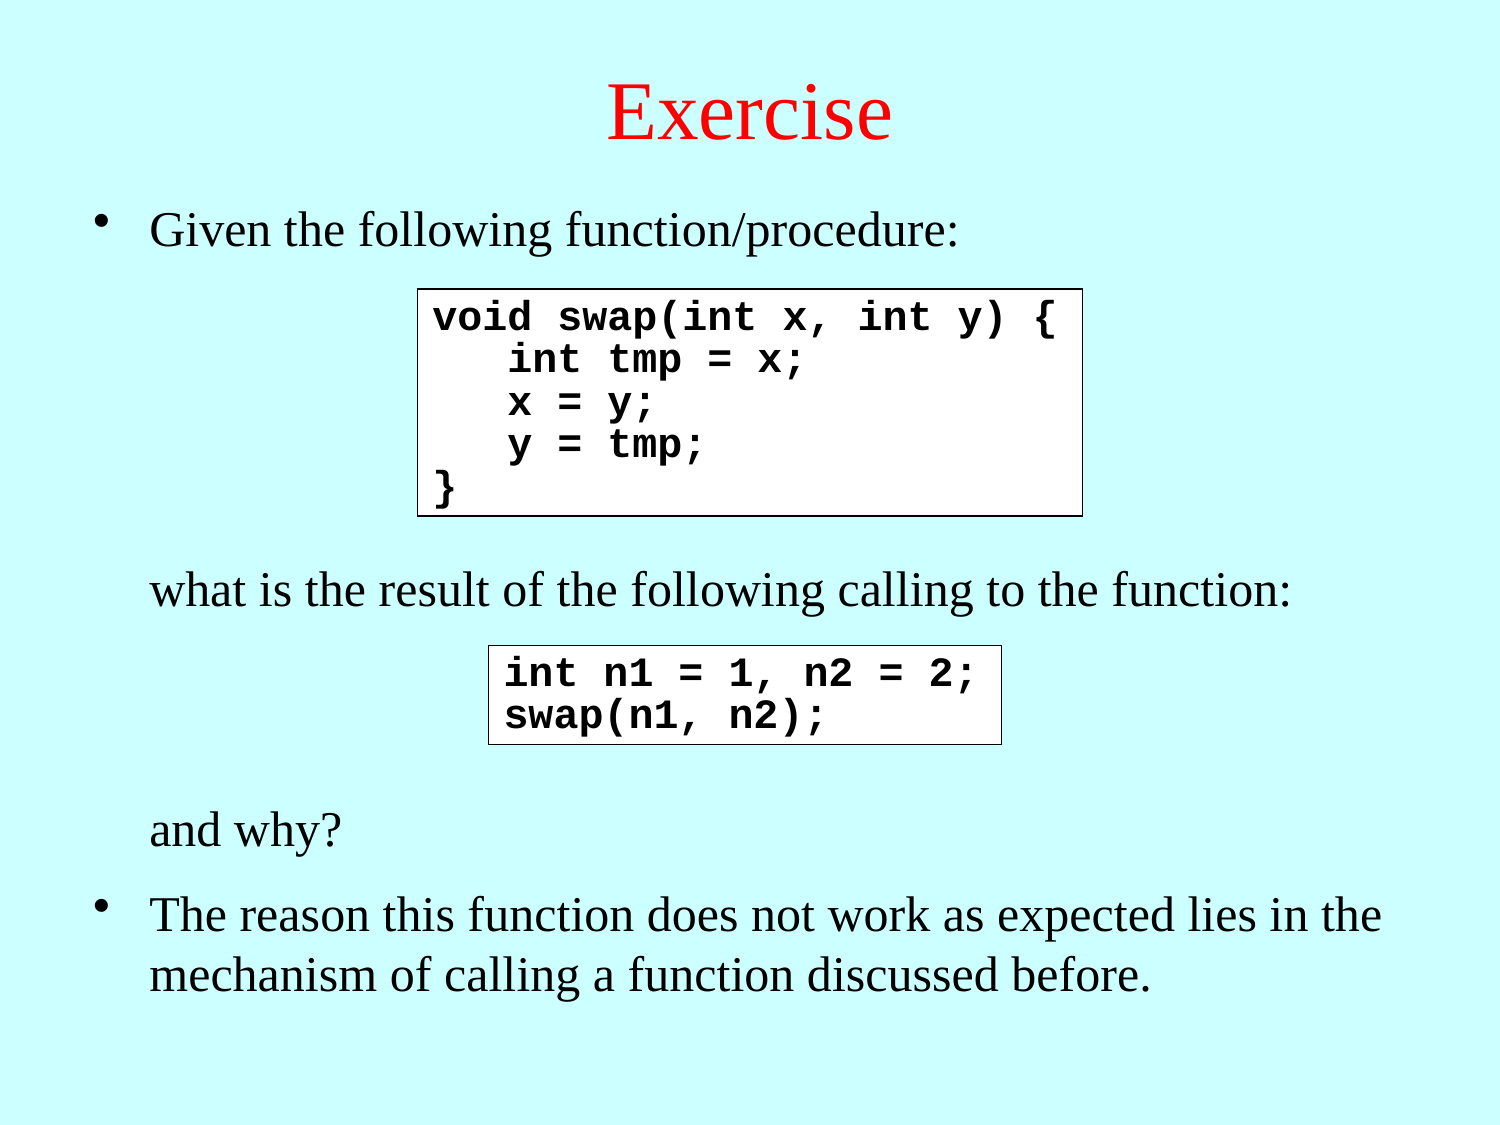

# Exercise
Given the following function/procedure:
what is the result of the following calling to the function:
and why?
The reason this function does not work as expected lies in the mechanism of calling a function discussed before.
void swap(int x, int y) {
   int tmp = x;
   x = y;
   y = tmp;
}
int n1 = 1, n2 = 2;
swap(n1, n2);